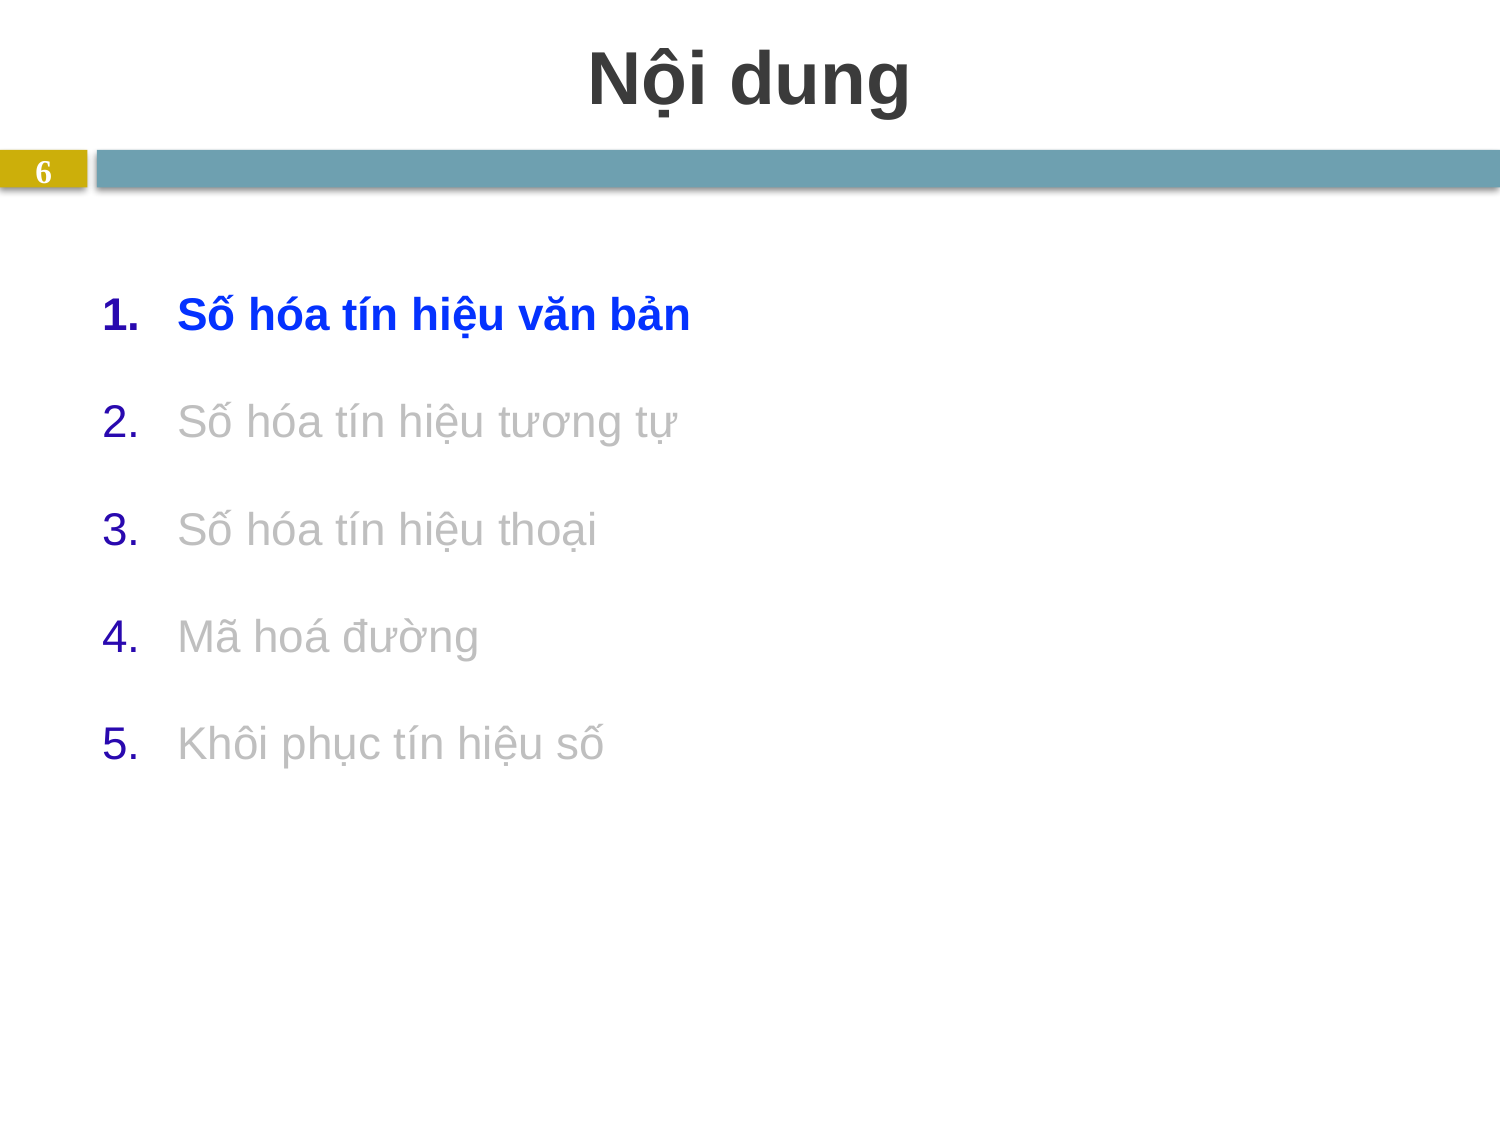

# Nội dung
6
Số hóa tín hiệu văn bản
Số hóa tín hiệu tương tự
Số hóa tín hiệu thoại
Mã hoá đường
Khôi phục tín hiệu số